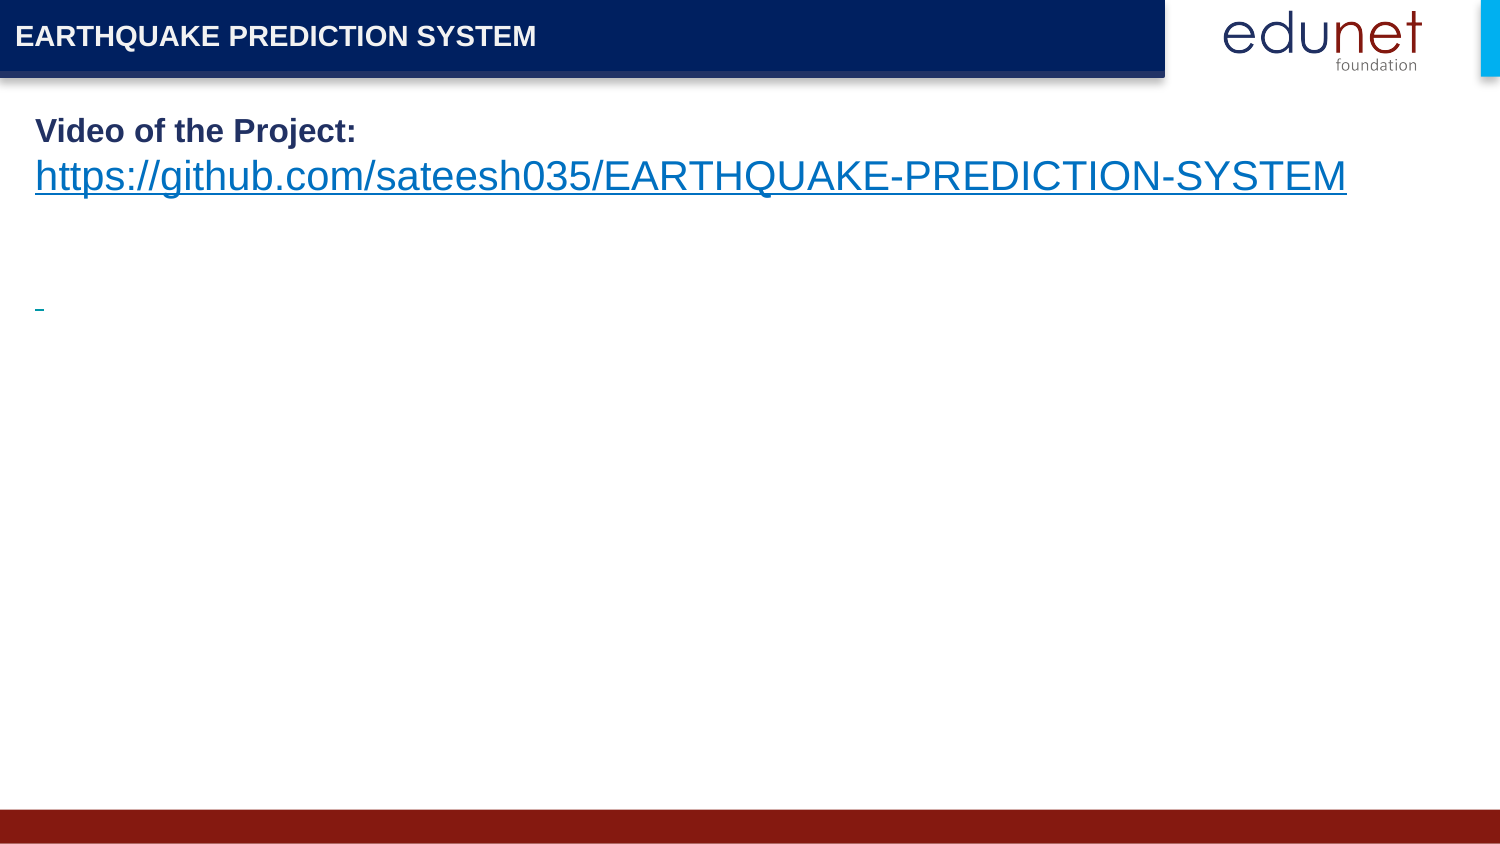

EARTHQUAKE PREDICTION SYSTEM
Video of the Project:
https://github.com/sateesh035/EARTHQUAKE-PREDICTION-SYSTEM